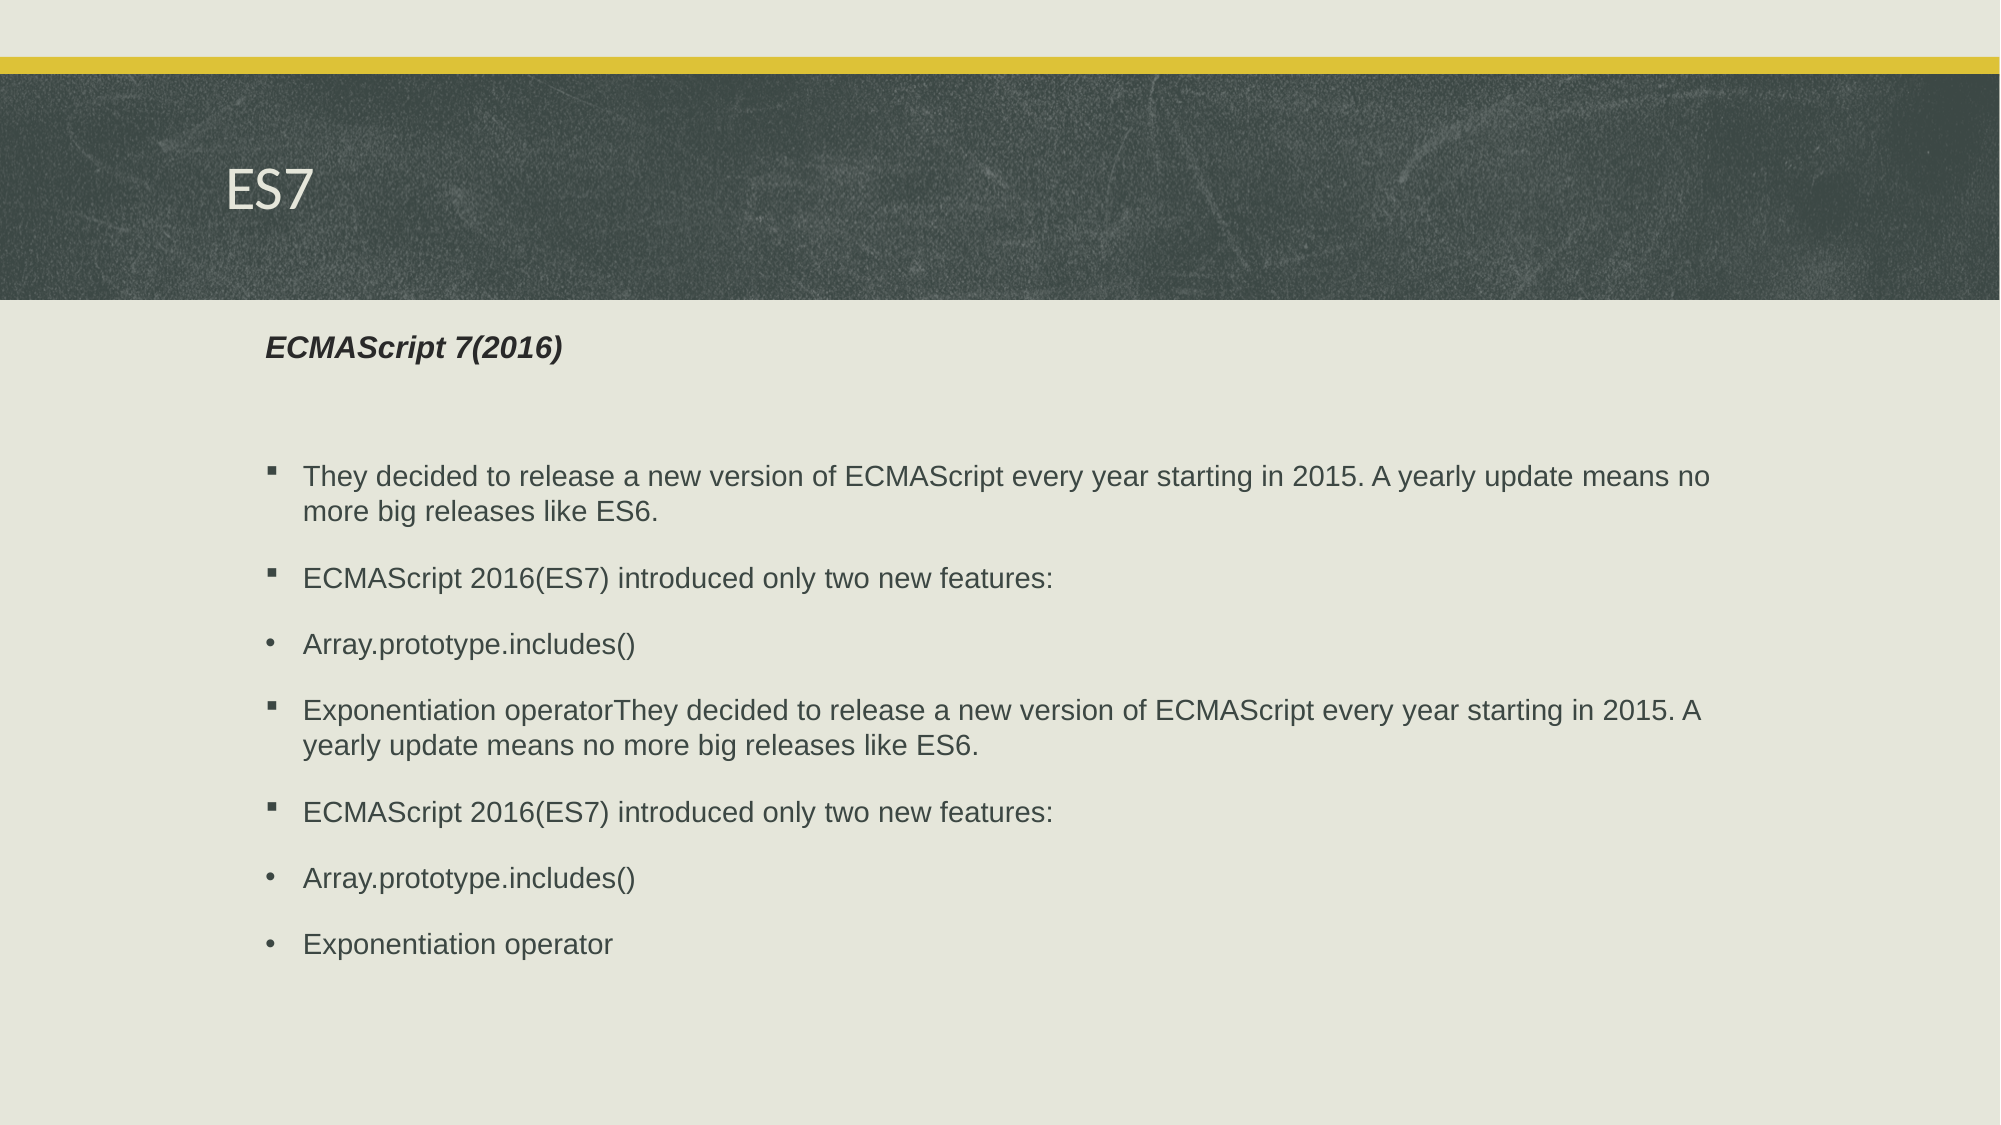

# ES7
ECMAScript 7(2016)

They decided to release a new version of ECMAScript every year starting in 2015. A yearly update means no more big releases like ES6.
ECMAScript 2016(ES7) introduced only two new features:
Array.prototype.includes()
Exponentiation operatorThey decided to release a new version of ECMAScript every year starting in 2015. A yearly update means no more big releases like ES6.
ECMAScript 2016(ES7) introduced only two new features:
Array.prototype.includes()
Exponentiation operator